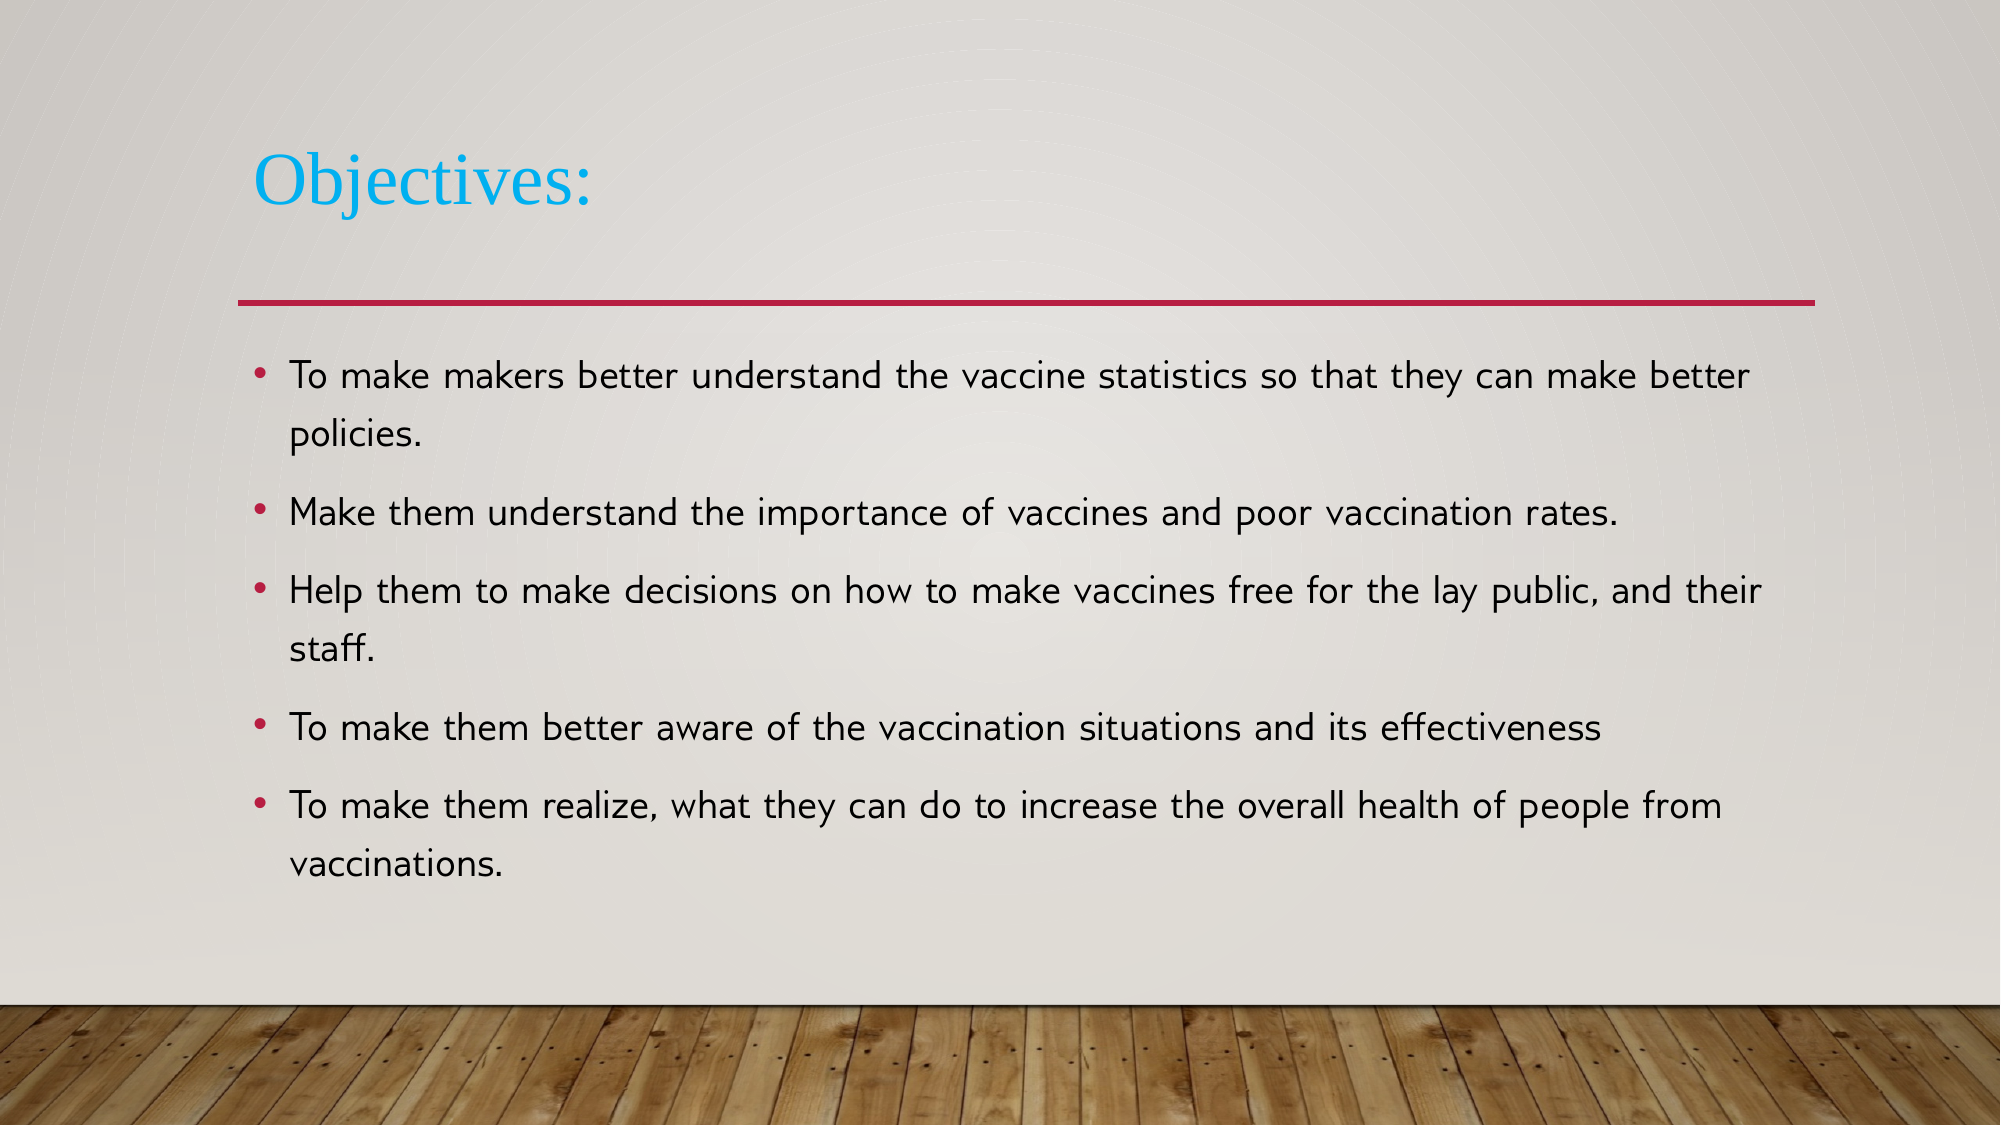

# Objectives:
To make makers better understand the vaccine statistics so that they can make better policies.
Make them understand the importance of vaccines and poor vaccination rates.
Help them to make decisions on how to make vaccines free for the lay public, and their staff.
To make them better aware of the vaccination situations and its effectiveness
To make them realize, what they can do to increase the overall health of people from vaccinations.